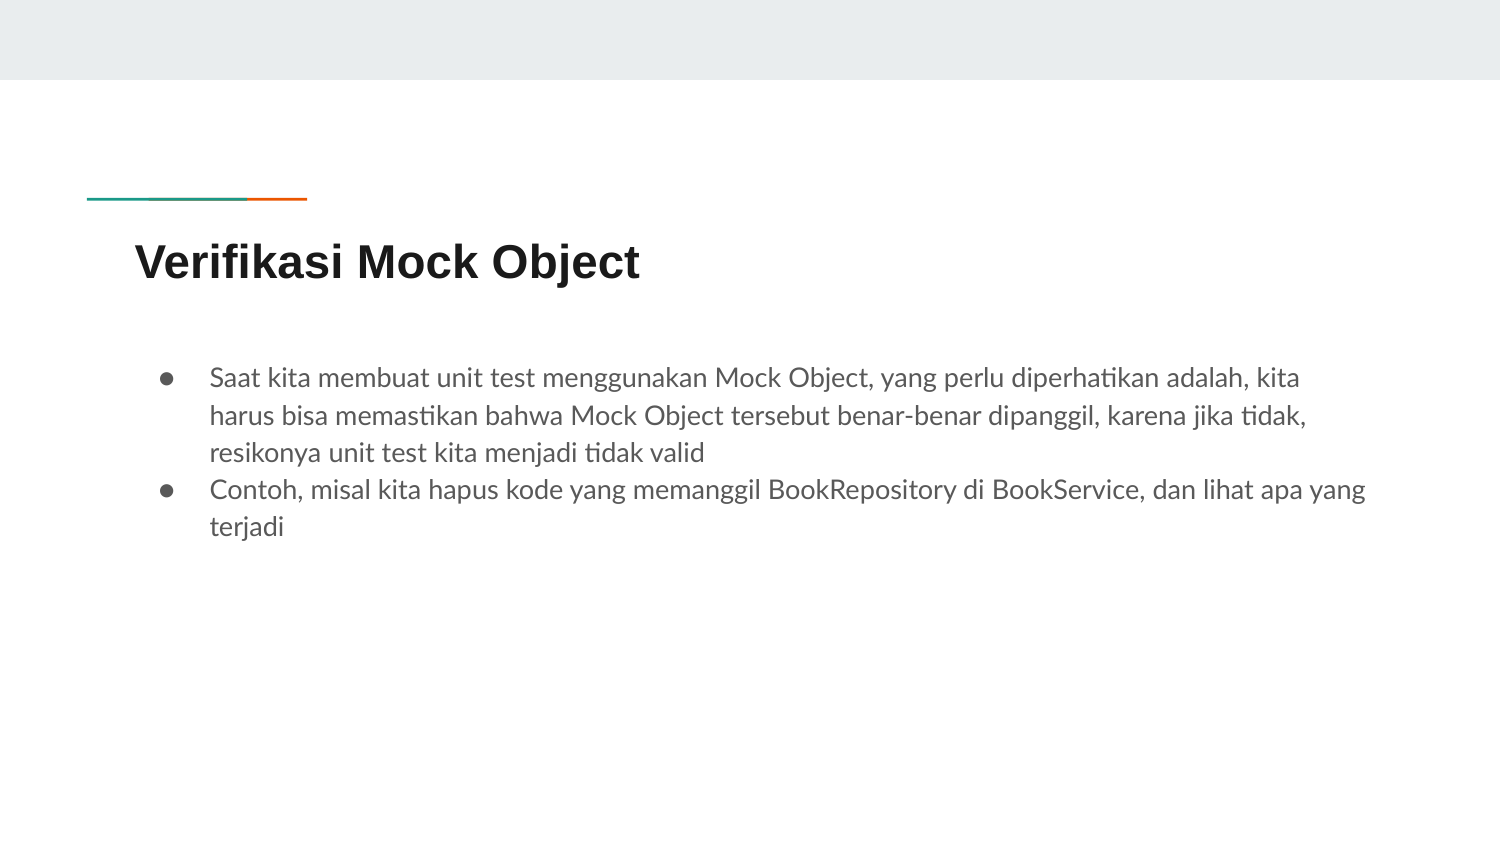

# Verifikasi Mock Object
Saat kita membuat unit test menggunakan Mock Object, yang perlu diperhatikan adalah, kita harus bisa memastikan bahwa Mock Object tersebut benar-benar dipanggil, karena jika tidak, resikonya unit test kita menjadi tidak valid
Contoh, misal kita hapus kode yang memanggil BookRepository di BookService, dan lihat apa yang terjadi